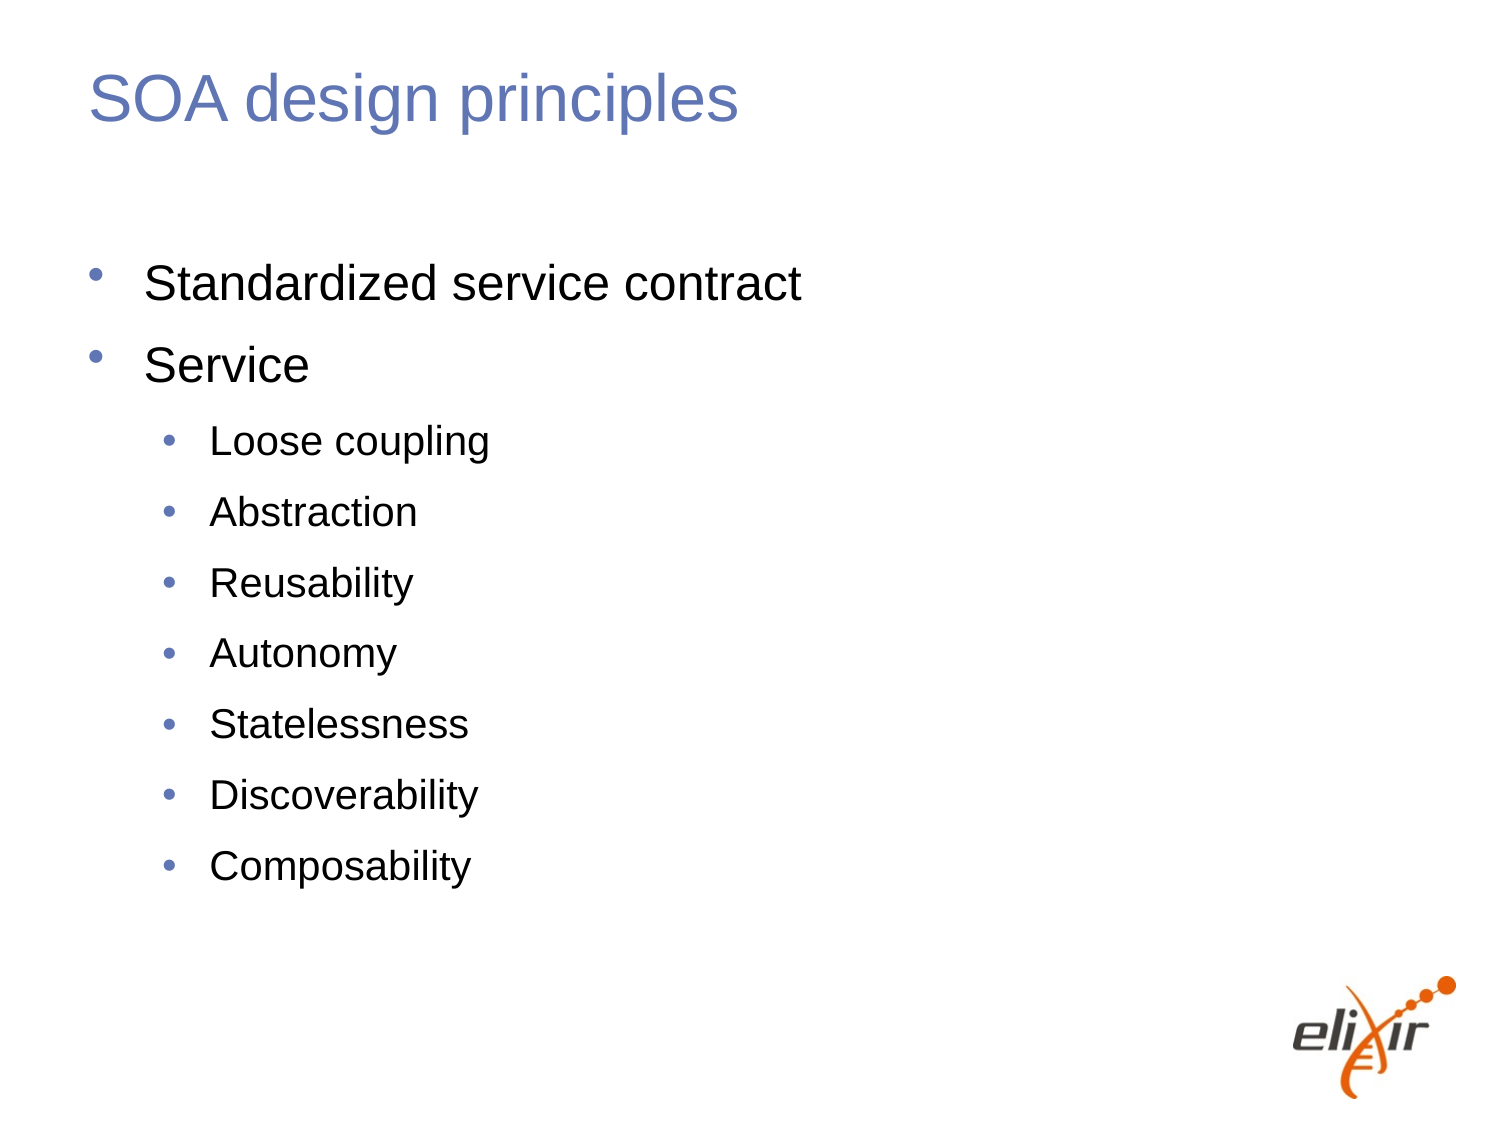

# SOA design principles
Standardized service contract
Service
Loose coupling
Abstraction
Reusability
Autonomy
Statelessness
Discoverability
Composability